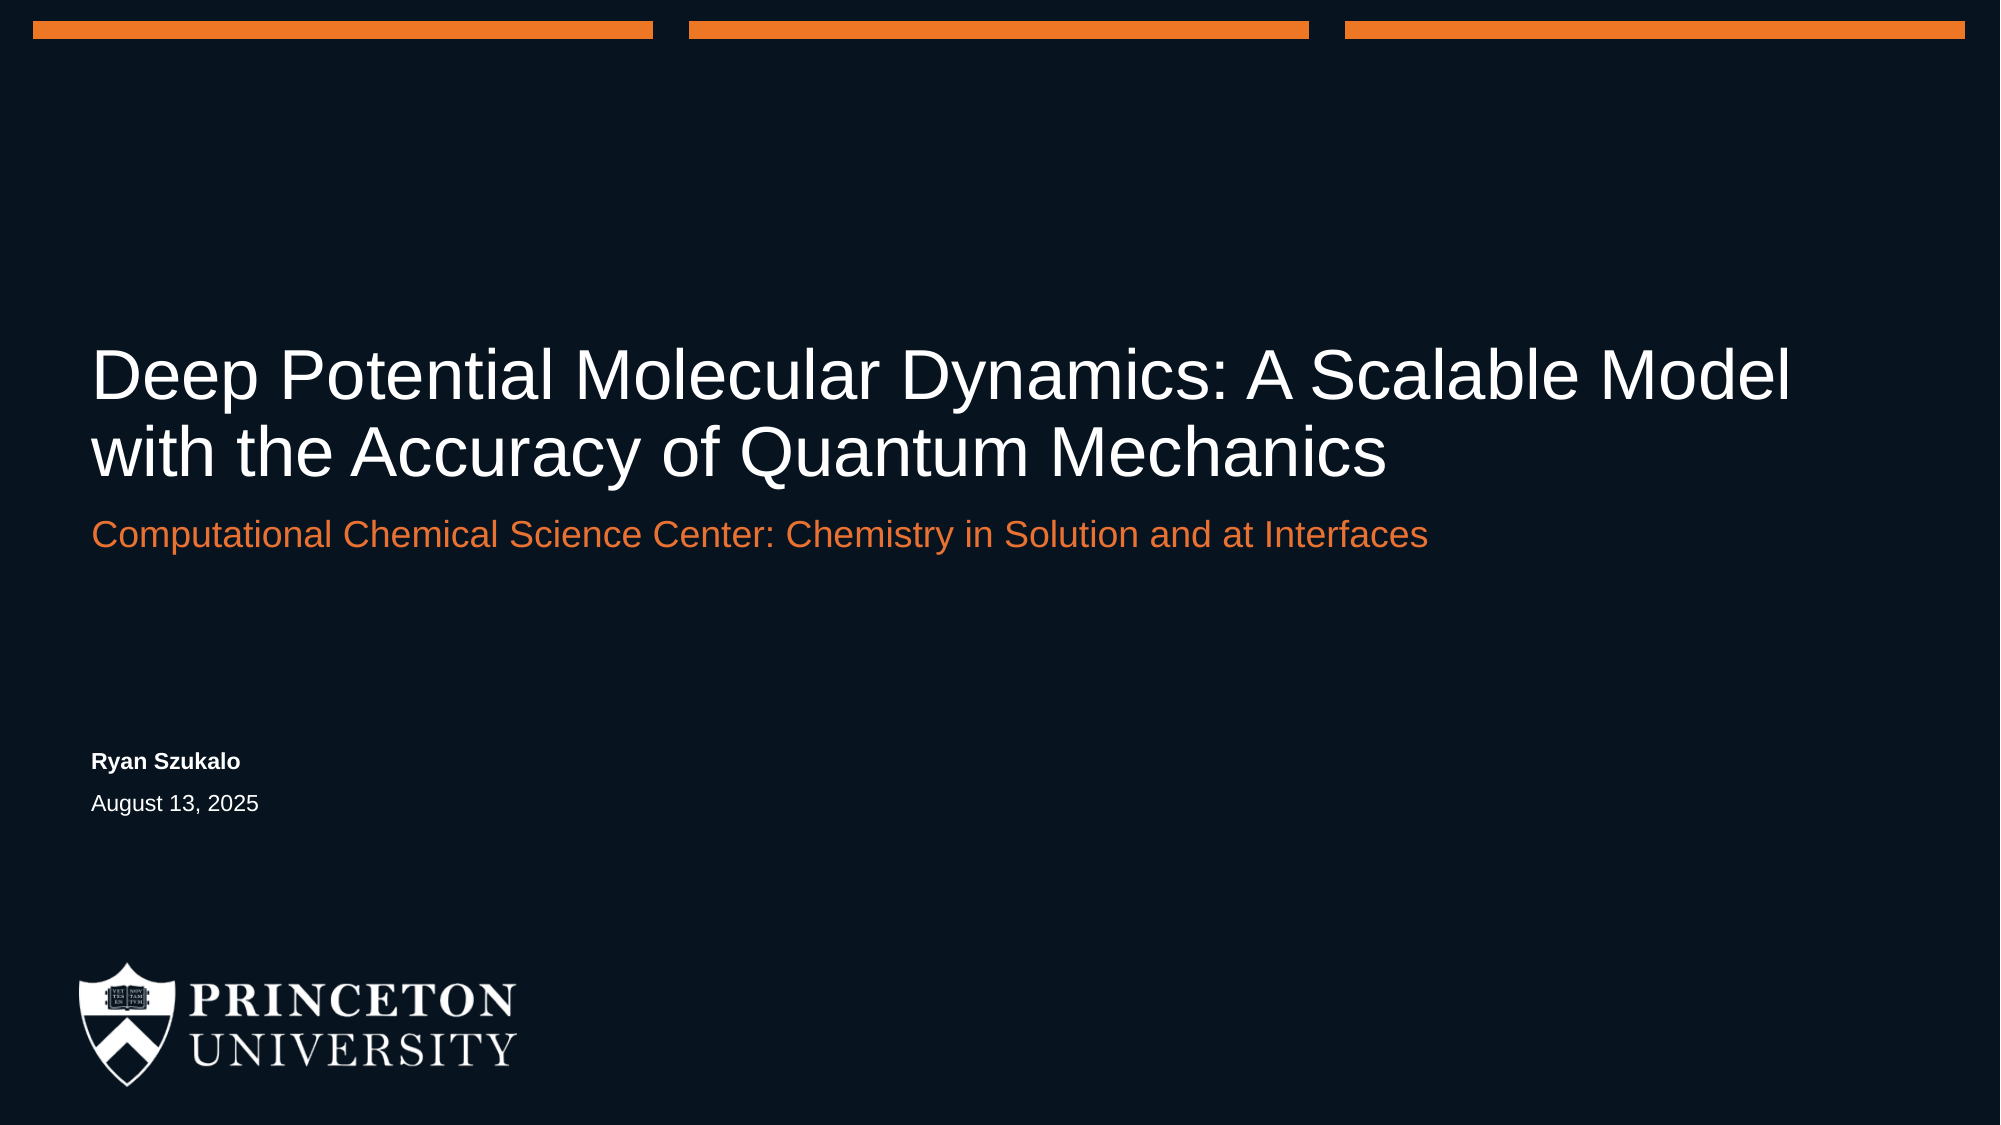

# Deep Potential Molecular Dynamics: A Scalable Model with the Accuracy of Quantum Mechanics
Computational Chemical Science Center: Chemistry in Solution and at Interfaces
Ryan Szukalo
August 13, 2025